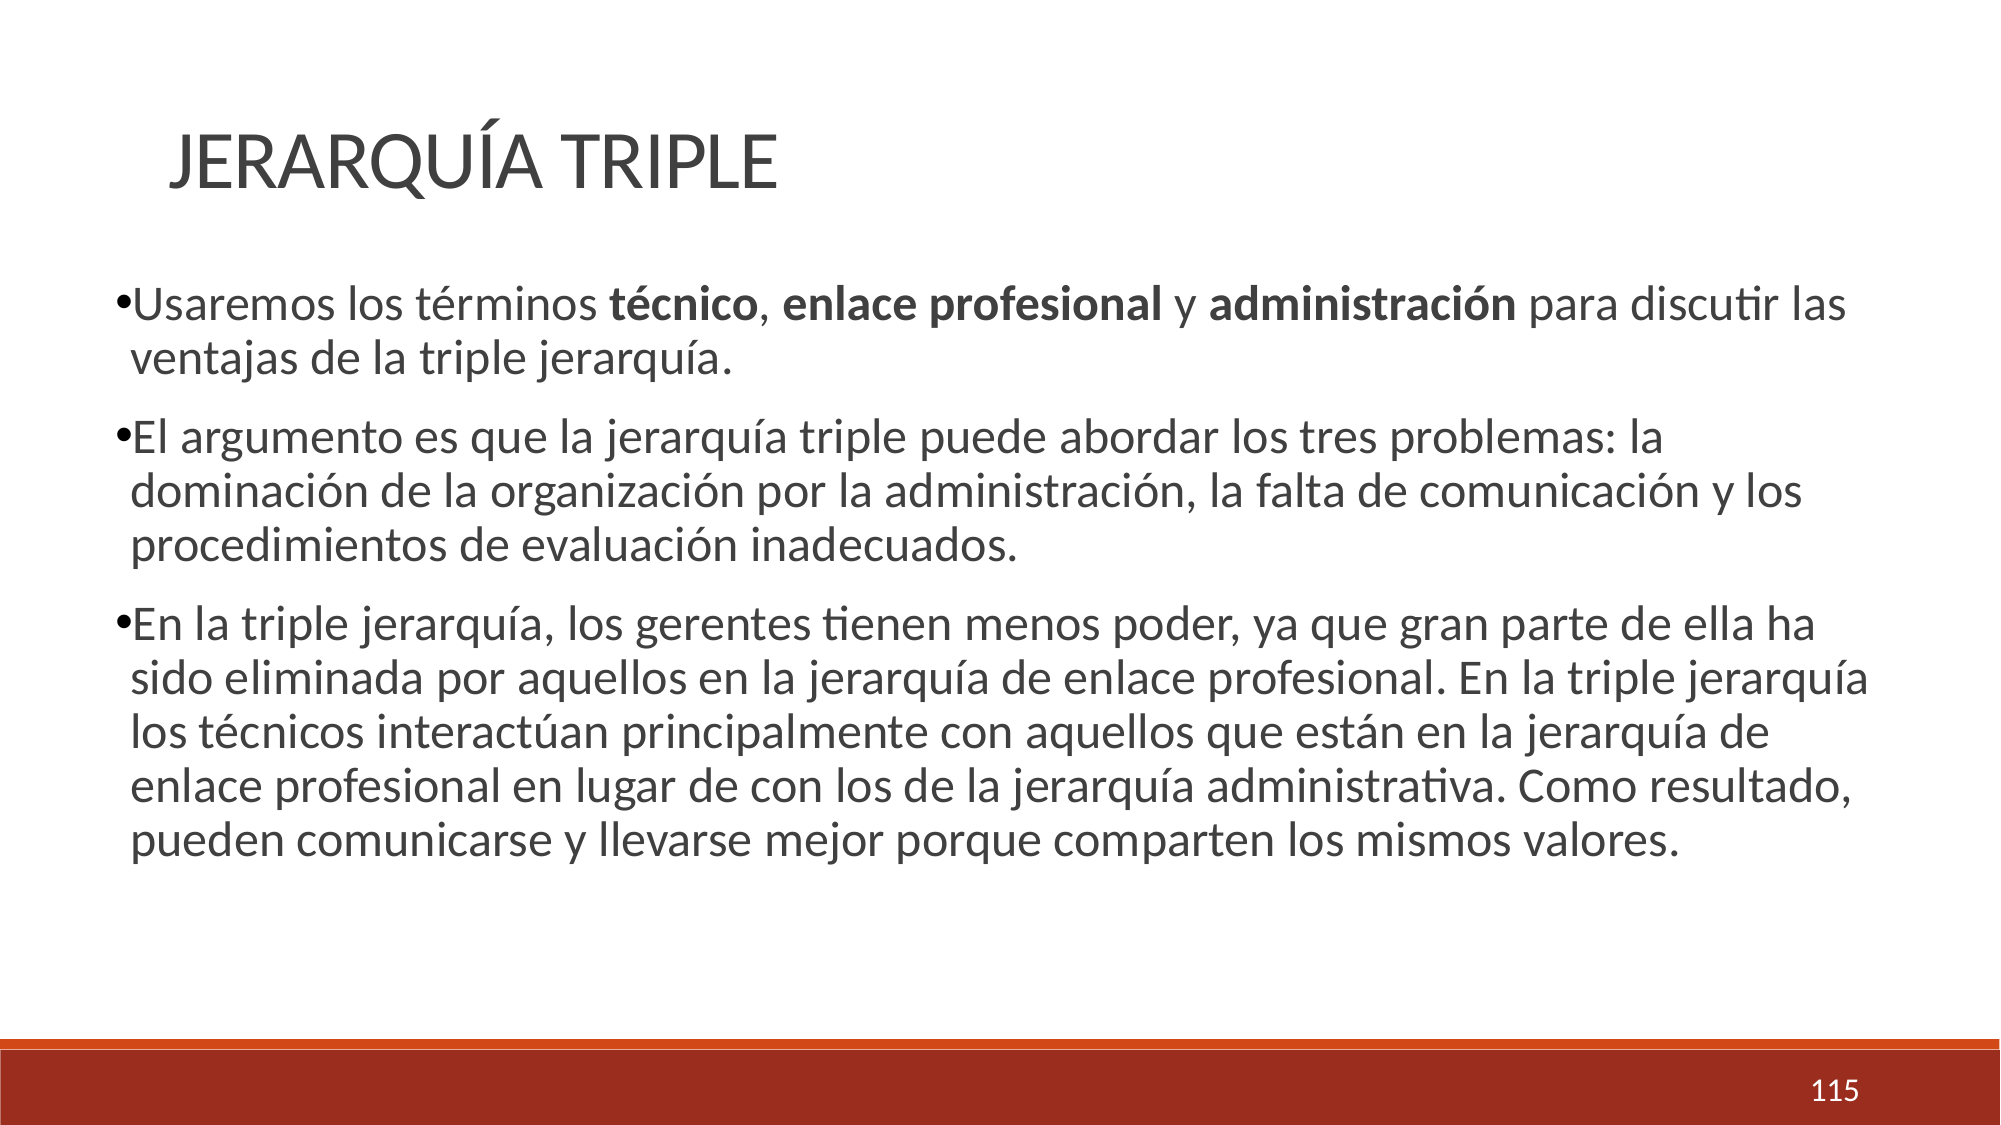

JERARQUÍA TRIPLE
Usaremos los términos técnico, enlace profesional y administración para discutir las ventajas de la triple jerarquía.
El argumento es que la jerarquía triple puede abordar los tres problemas: la dominación de la organización por la administración, la falta de comunicación y los procedimientos de evaluación inadecuados.
En la triple jerarquía, los gerentes tienen menos poder, ya que gran parte de ella ha sido eliminada por aquellos en la jerarquía de enlace profesional. En la triple jerarquía los técnicos interactúan principalmente con aquellos que están en la jerarquía de enlace profesional en lugar de con los de la jerarquía administrativa. Como resultado, pueden comunicarse y llevarse mejor porque comparten los mismos valores.
115